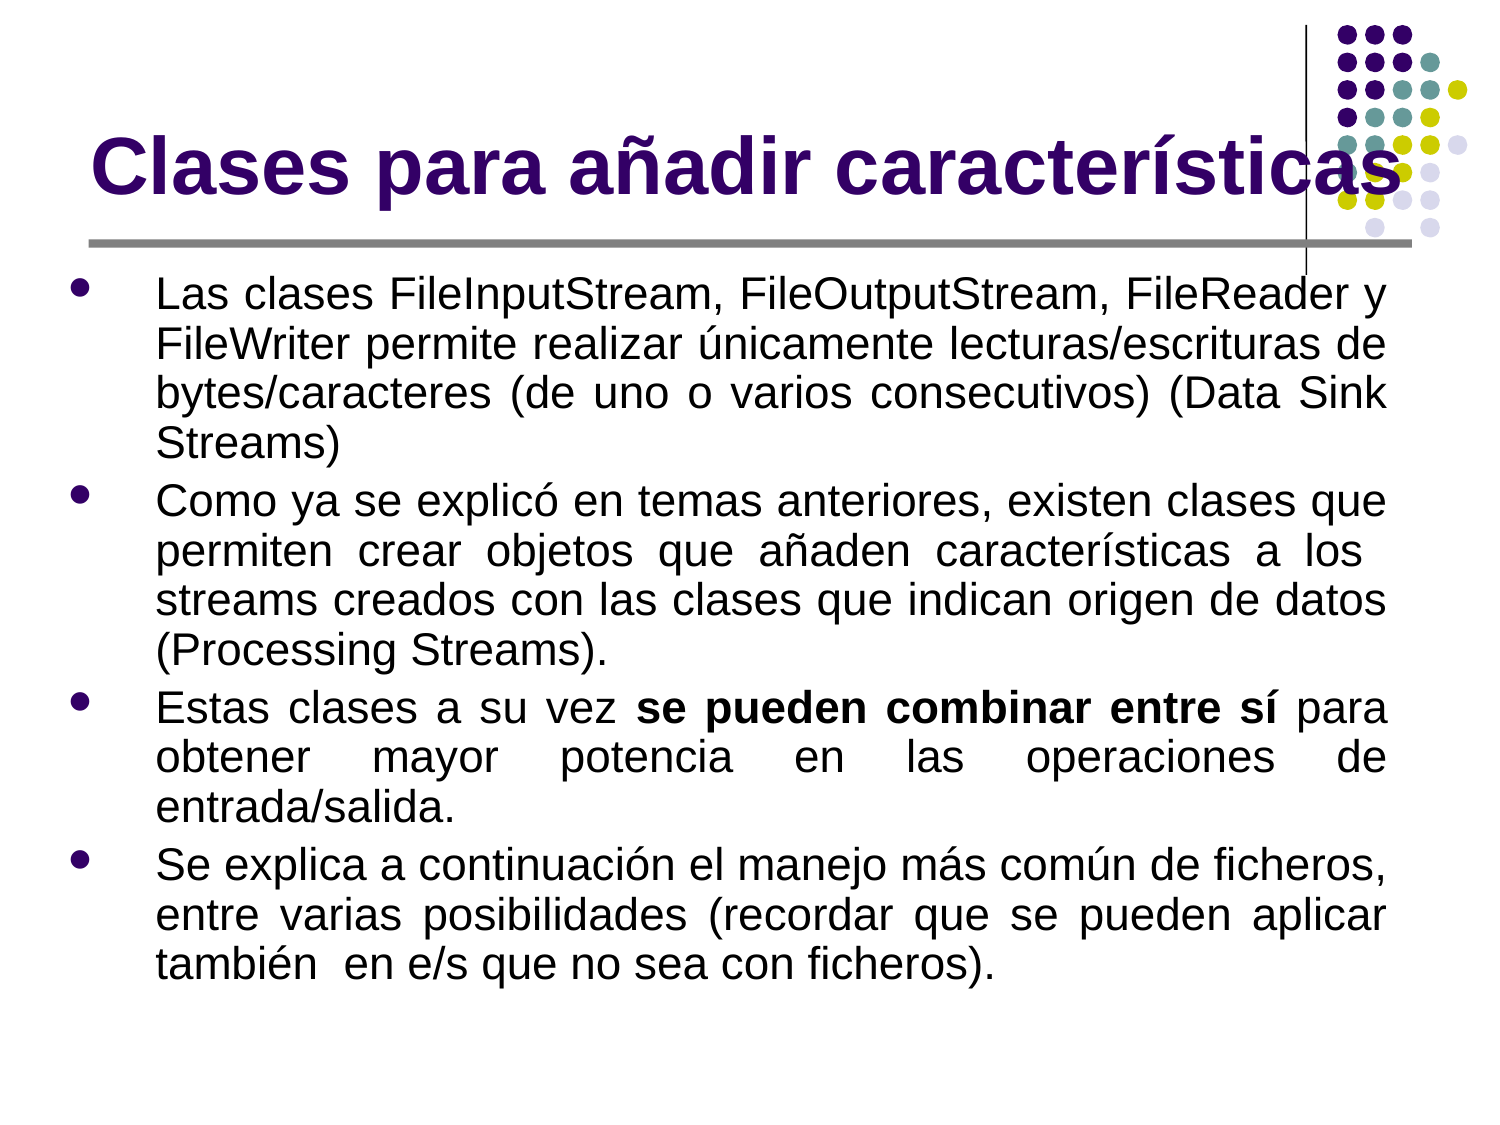

# Clases para añadir características
Las clases FileInputStream, FileOutputStream, FileReader y FileWriter permite realizar únicamente lecturas/escrituras de bytes/caracteres (de uno o varios consecutivos) (Data Sink Streams)
Como ya se explicó en temas anteriores, existen clases que permiten crear objetos que añaden características a los  streams creados con las clases que indican origen de datos (Processing Streams).
Estas clases a su vez se pueden combinar entre sí para obtener mayor potencia en las operaciones de entrada/salida.
Se explica a continuación el manejo más común de ficheros, entre varias posibilidades (recordar que se pueden aplicar también  en e/s que no sea con ficheros).